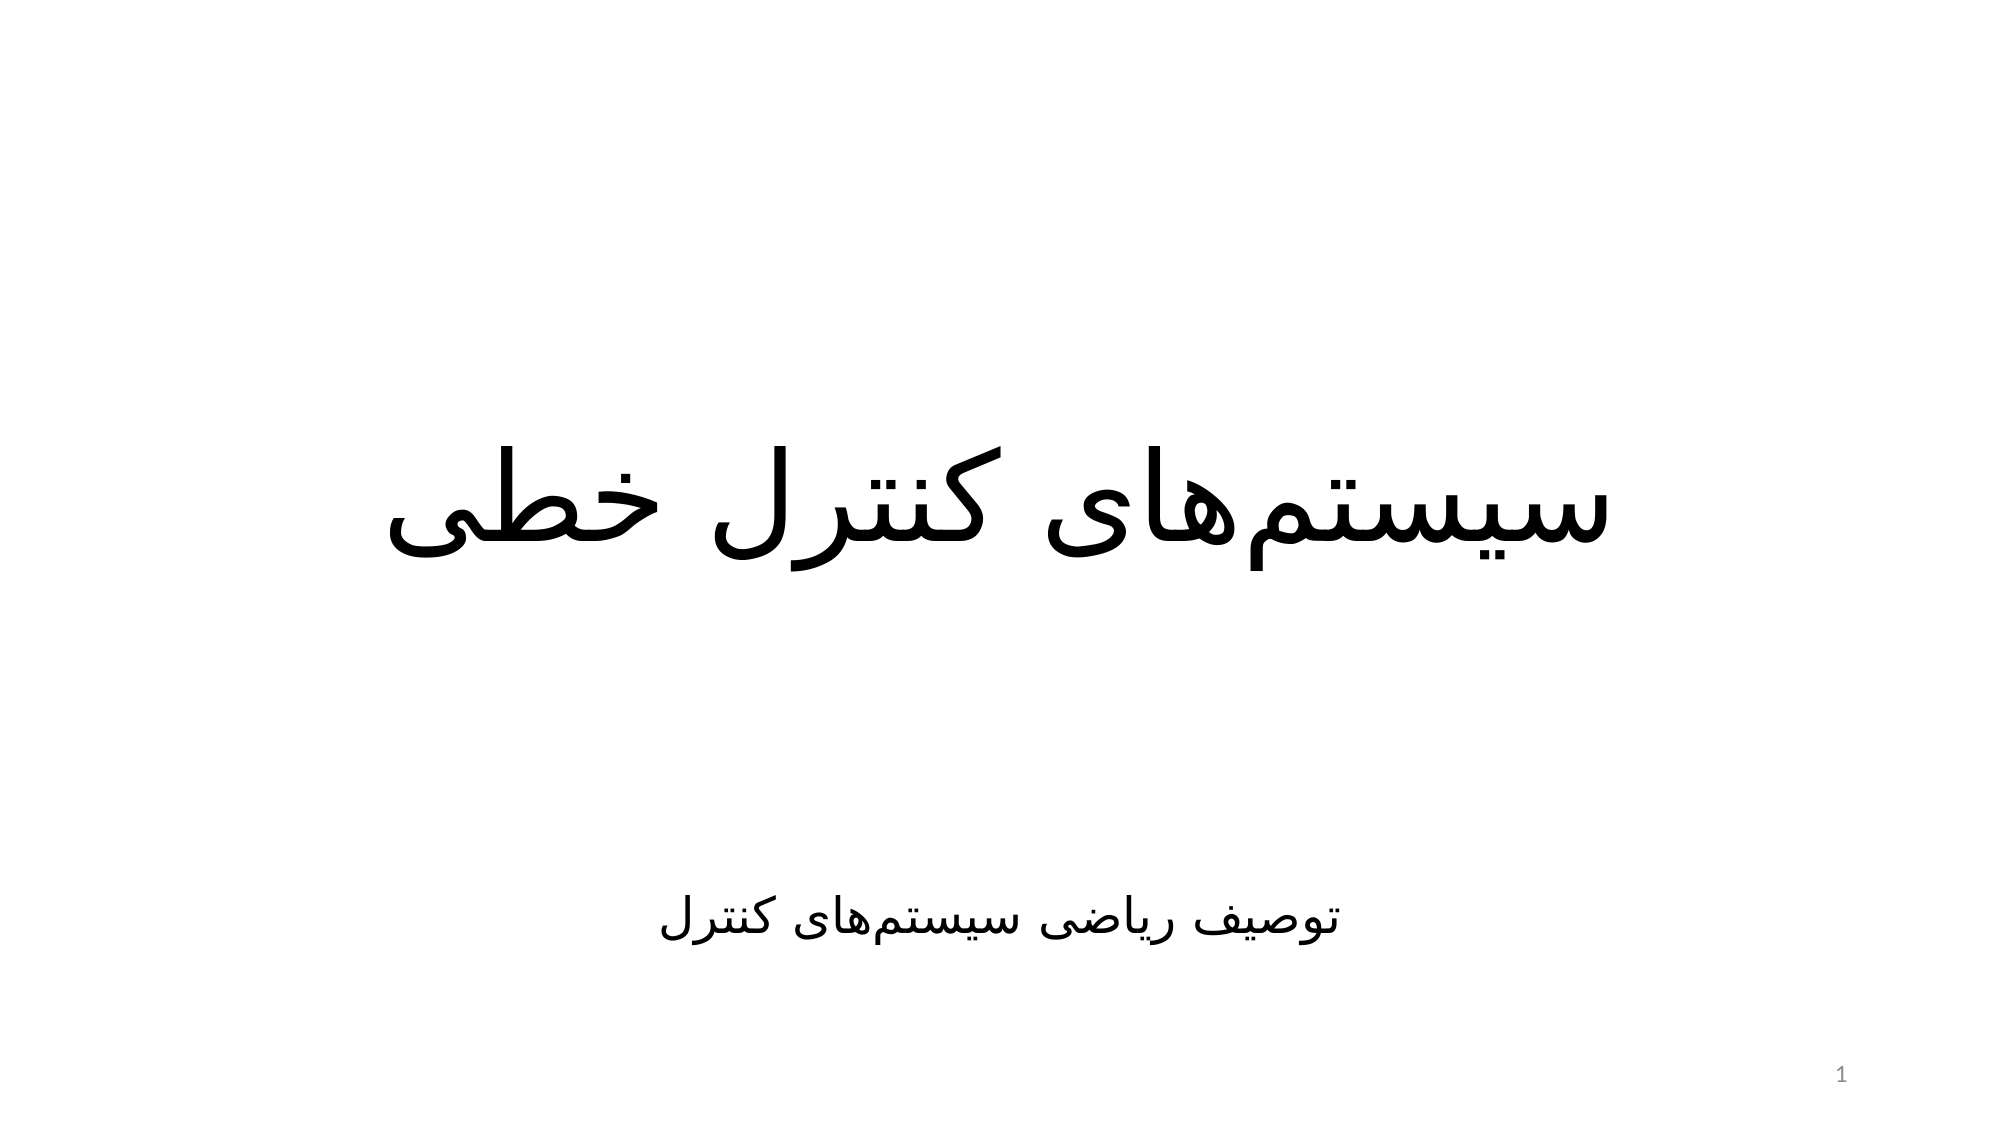

# سیستم‌های کنترل خطی

توصیف ریاضی سیستم‌های کنترل
1